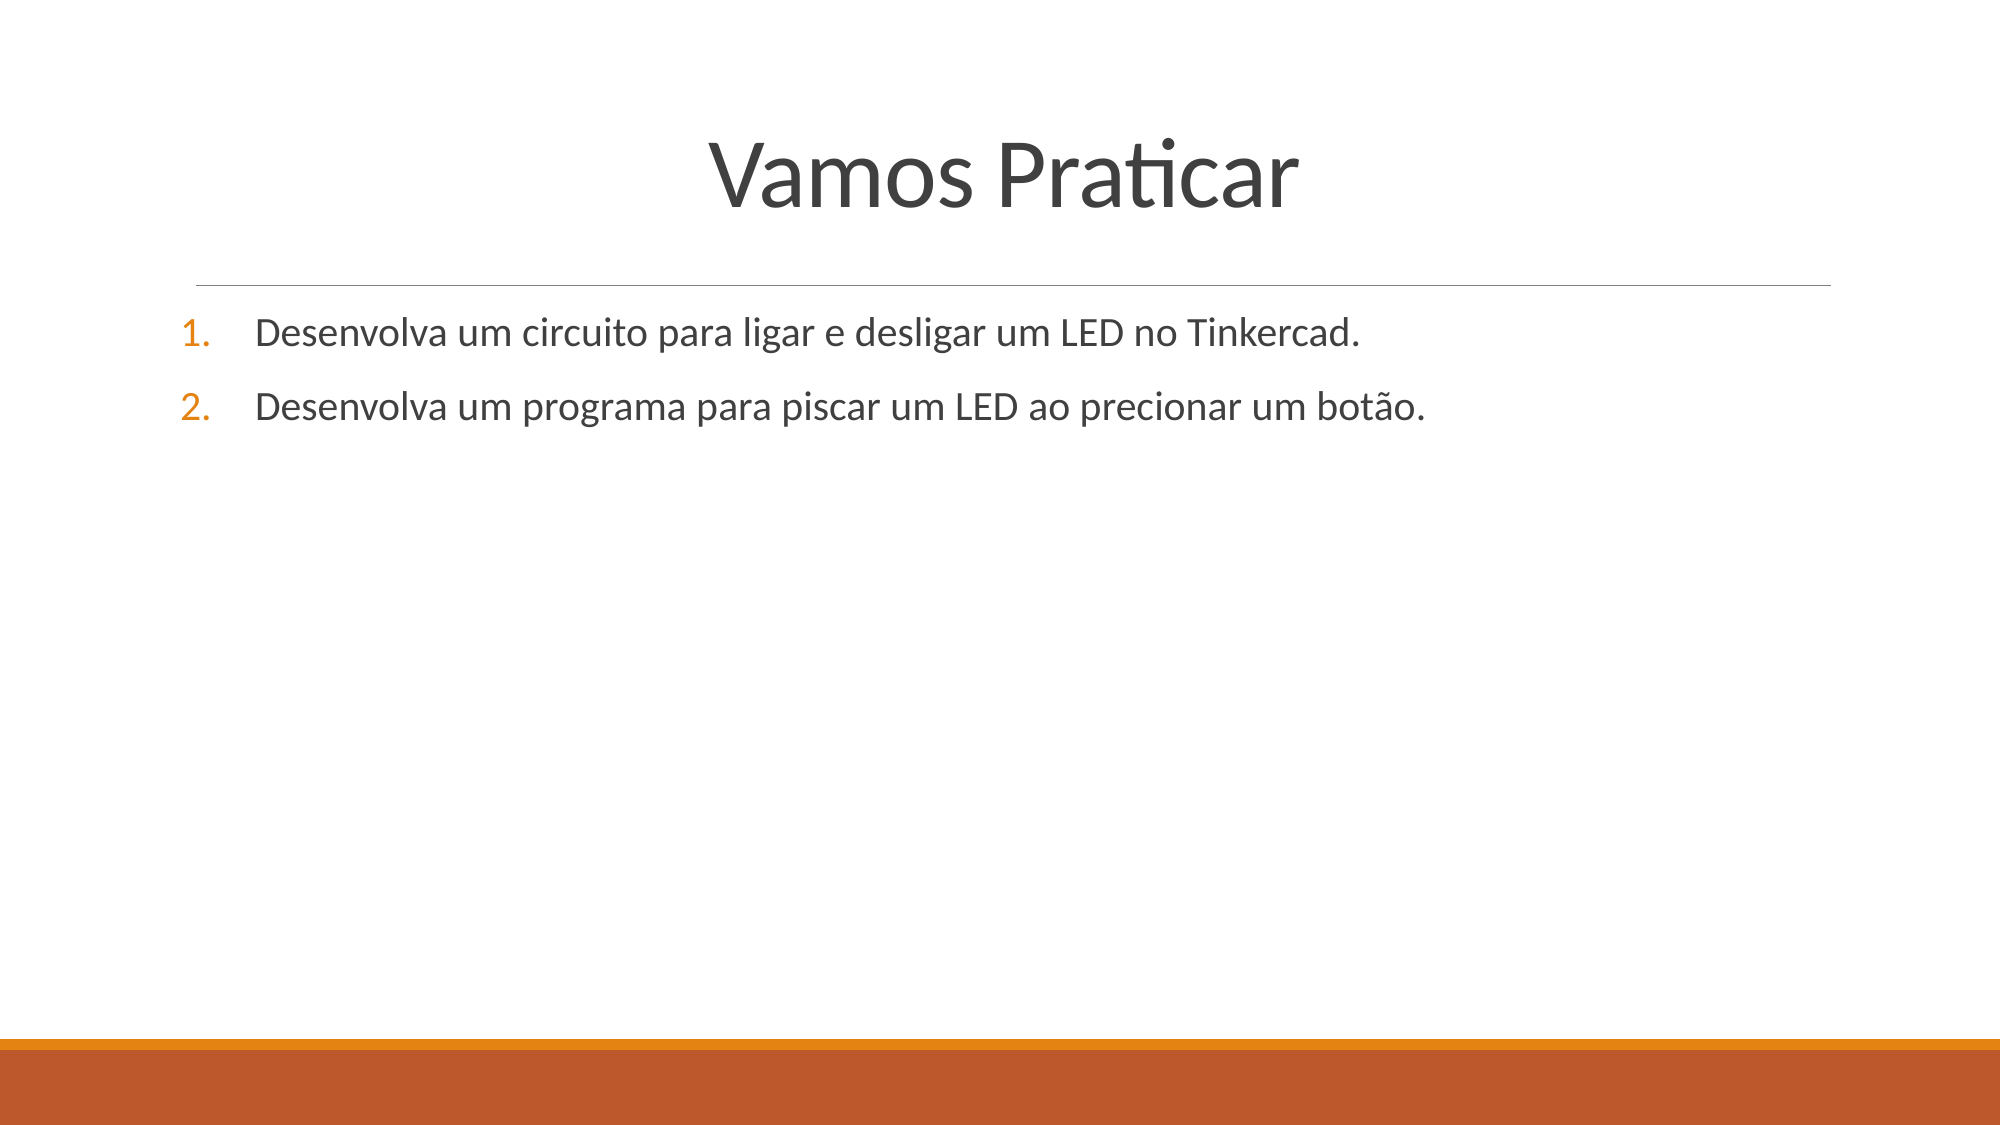

Vamos Praticar
Desenvolva um circuito para ligar e desligar um LED no Tinkercad.
Desenvolva um programa para piscar um LED ao precionar um botão.